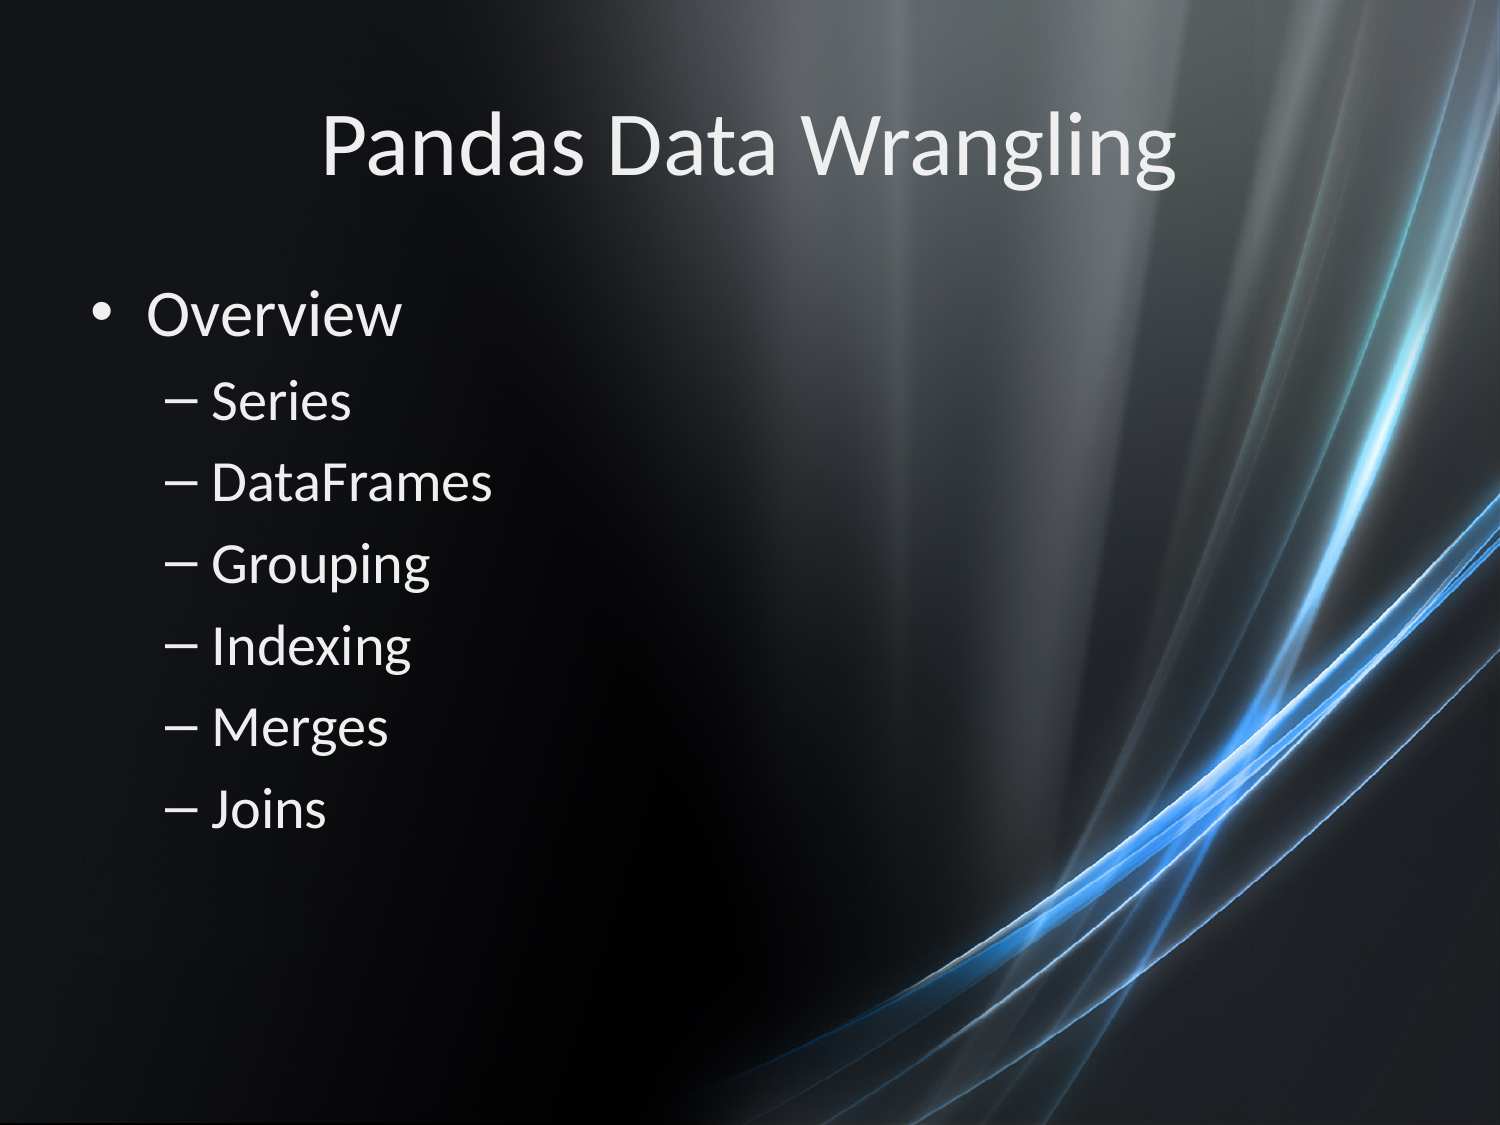

# Pandas Data Wrangling
Overview
Series
DataFrames
Grouping
Indexing
Merges
Joins